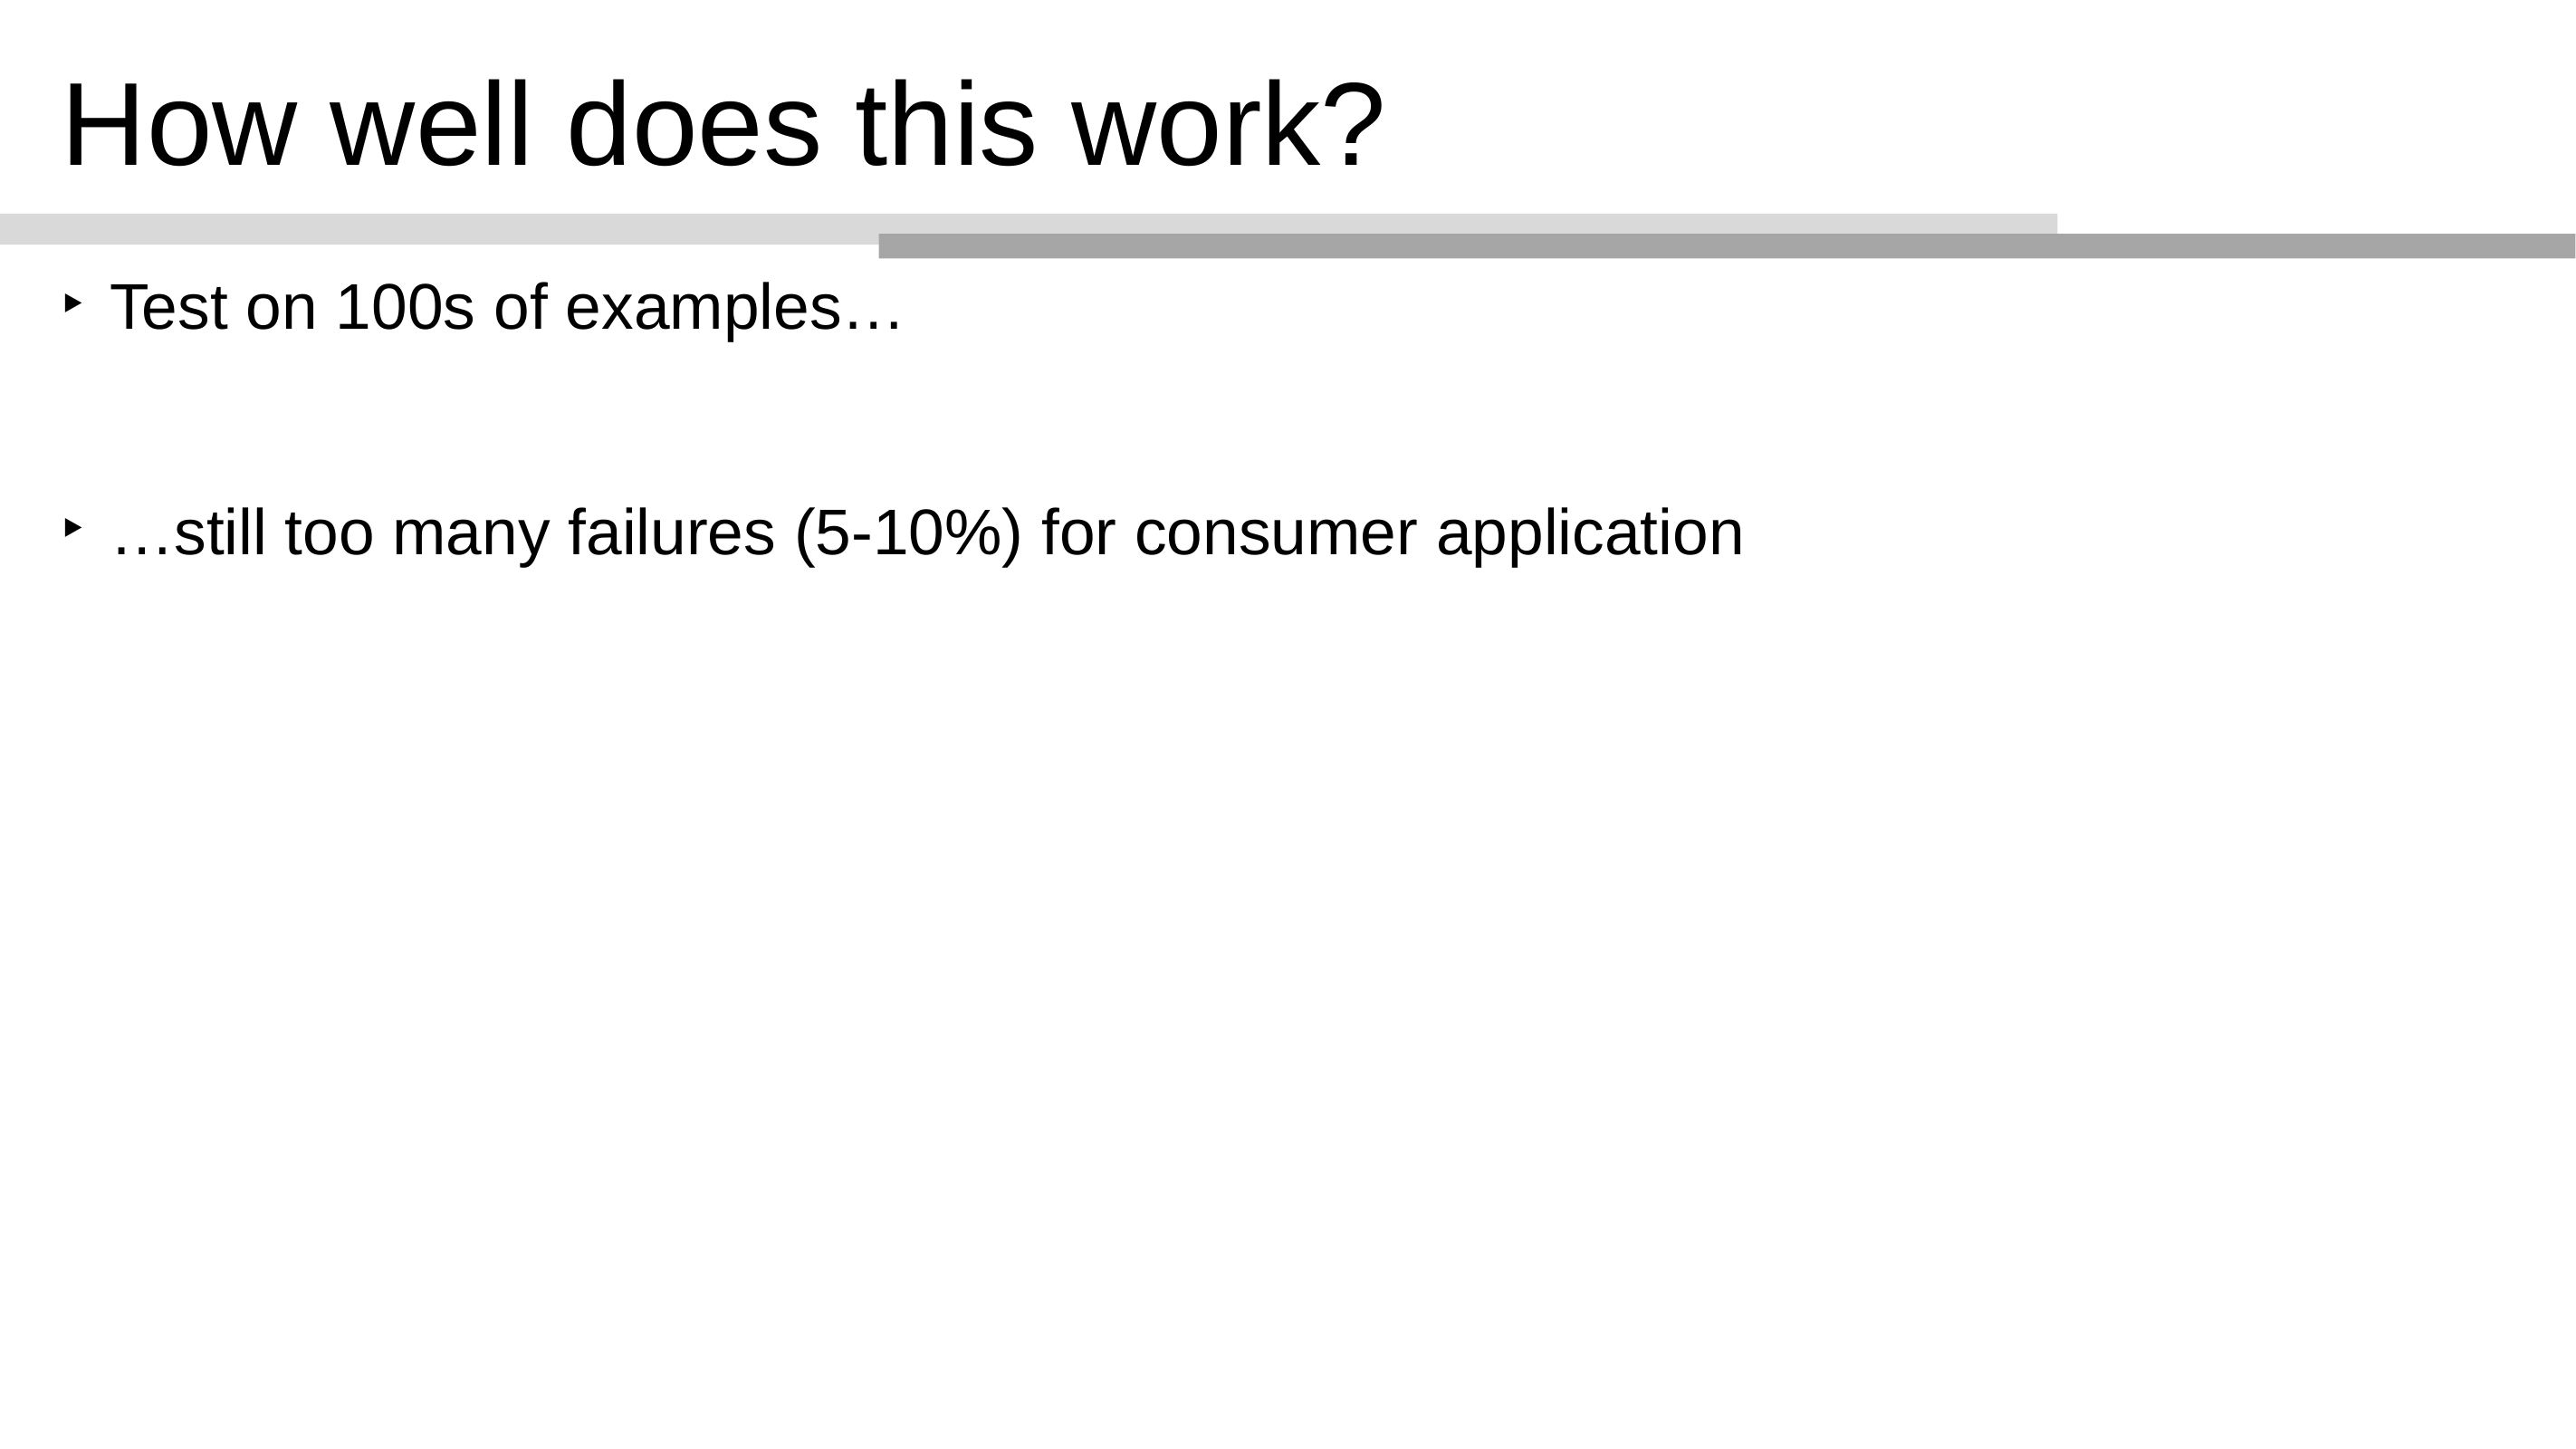

# How well does this work?
Test on 100s of examples…

…still too many failures (5-10%) for consumer application